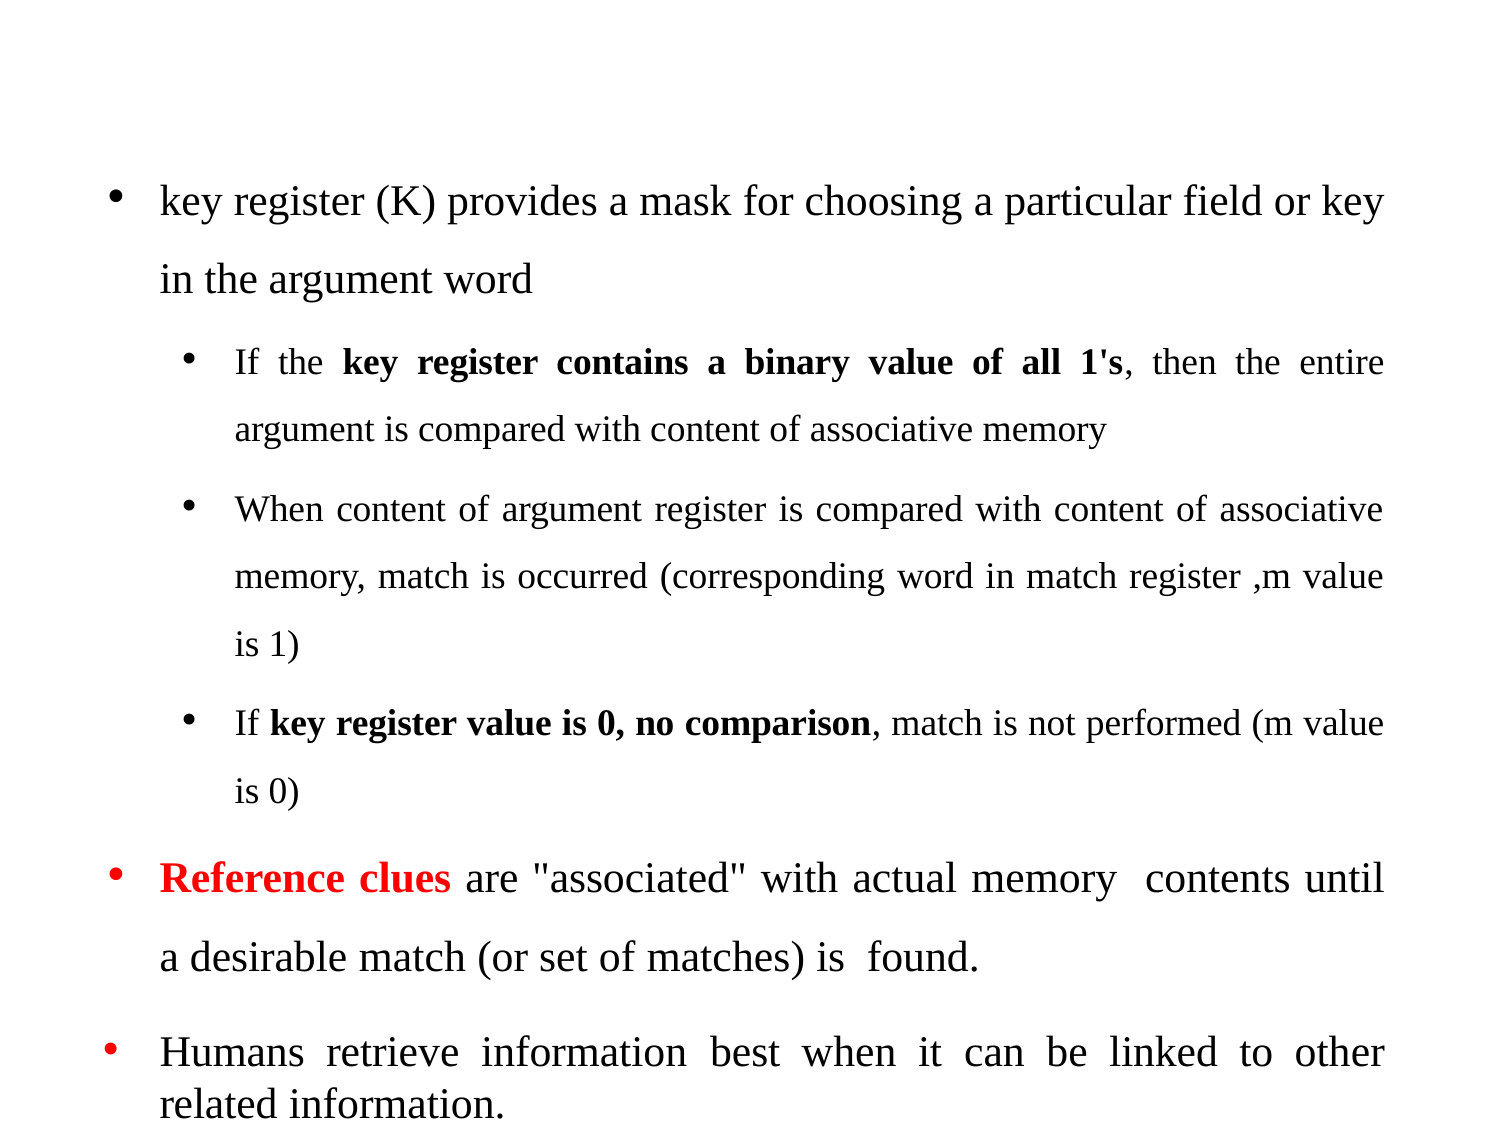

#
key register (K) provides a mask for choosing a particular field or key in the argument word
If the key register contains a binary value of all 1's, then the entire argument is compared with content of associative memory
When content of argument register is compared with content of associative memory, match is occurred (corresponding word in match register ,m value is 1)
If key register value is 0, no comparison, match is not performed (m value is 0)
Reference clues are "associated" with actual memory  contents until a desirable match (or set of matches) is  found.
Humans retrieve information best when it can be linked to other related information.